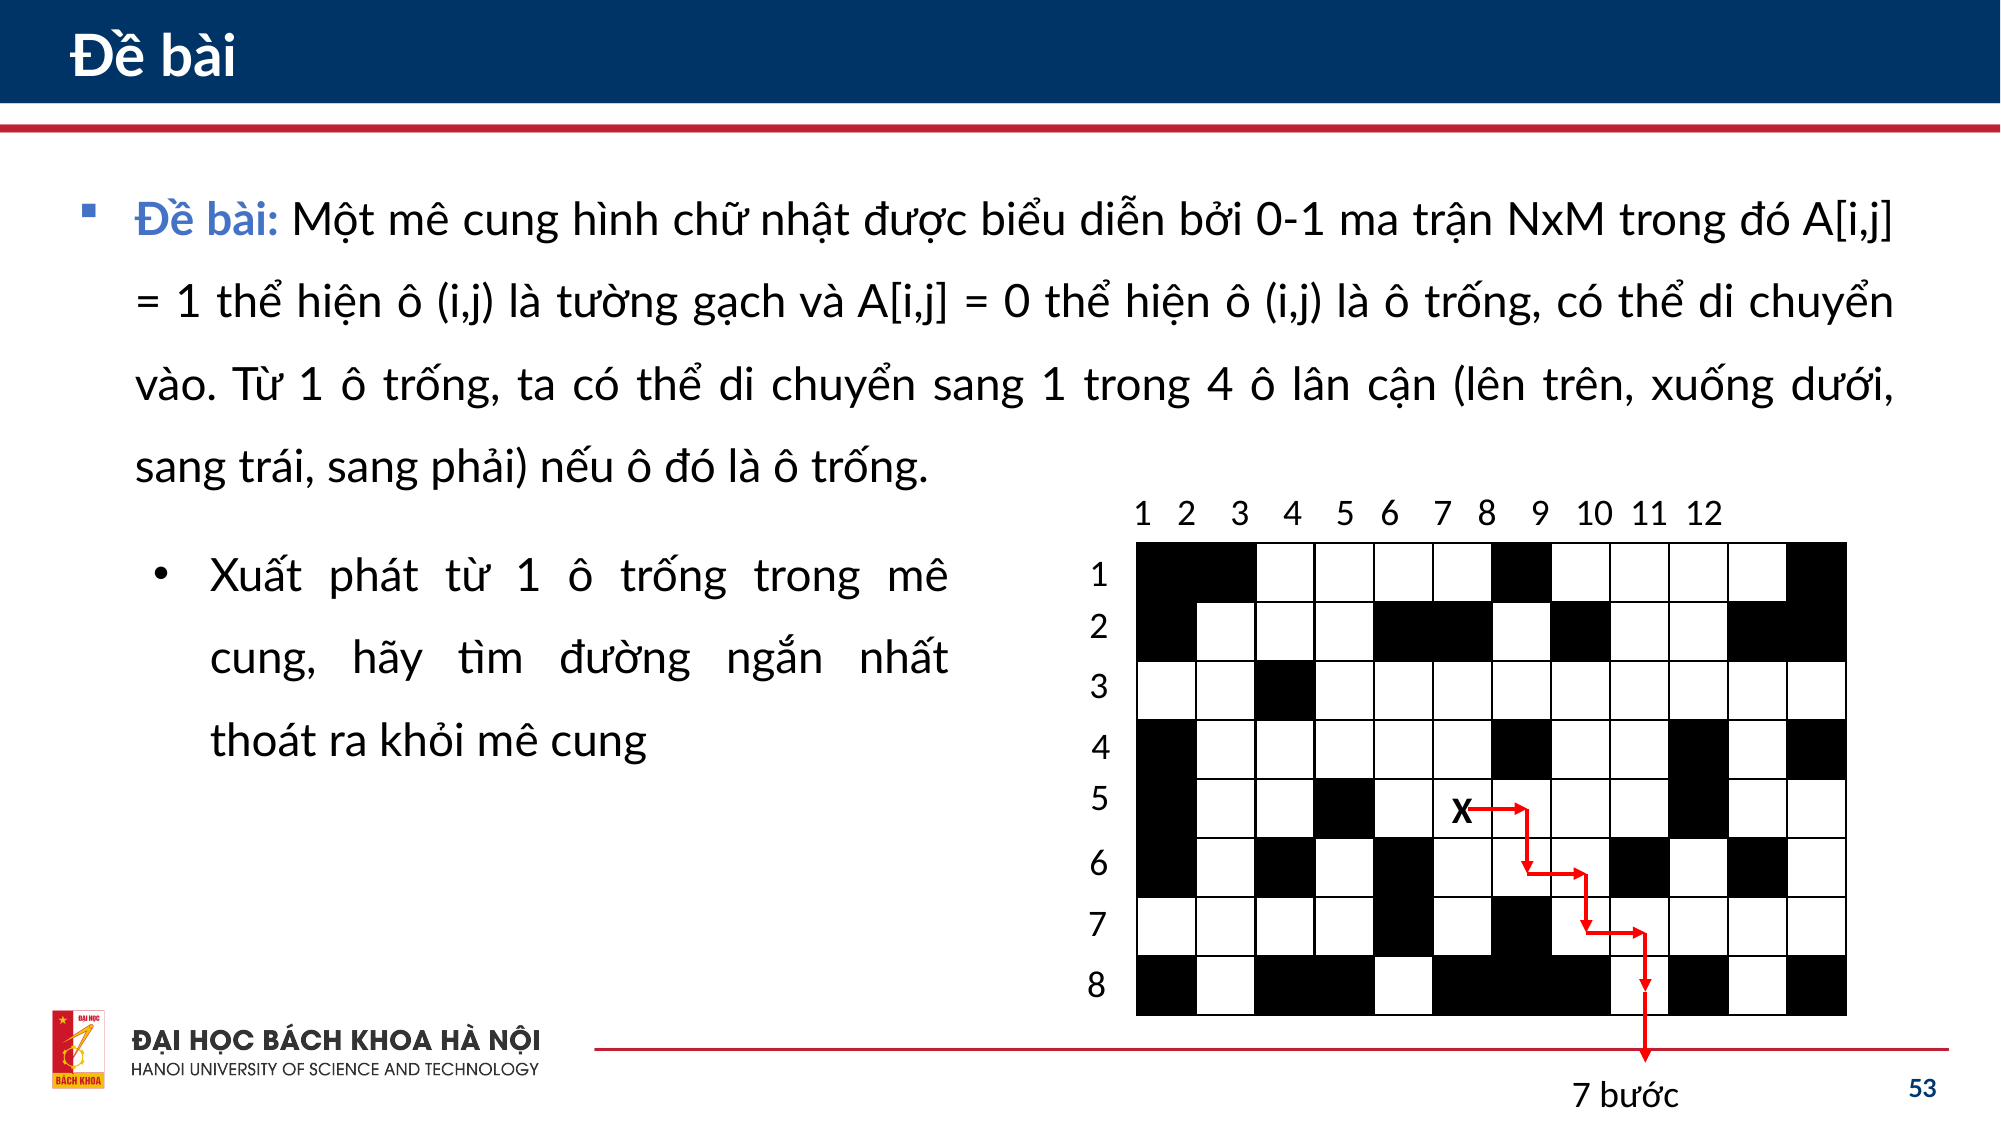

# Đề bài
Đề bài: Một mê cung hình chữ nhật được biểu diễn bởi 0-1 ma trận NxM trong đó A[i,j] = 1 thể hiện ô (i,j) là tường gạch và A[i,j] = 0 thể hiện ô (i,j) là ô trống, có thể di chuyển vào. Từ 1 ô trống, ta có thể di chuyển sang 1 trong 4 ô lân cận (lên trên, xuống dưới, sang trái, sang phải) nếu ô đó là ô trống.
     1   2    3    4    5   6    7   8    9   10  11  12
Xuất phát từ 1 ô trống trong mê cung, hãy tìm đường ngắn nhất thoát ra khỏi mê cung
1

2

3

4

5

X

6

7

8

7 bước
53